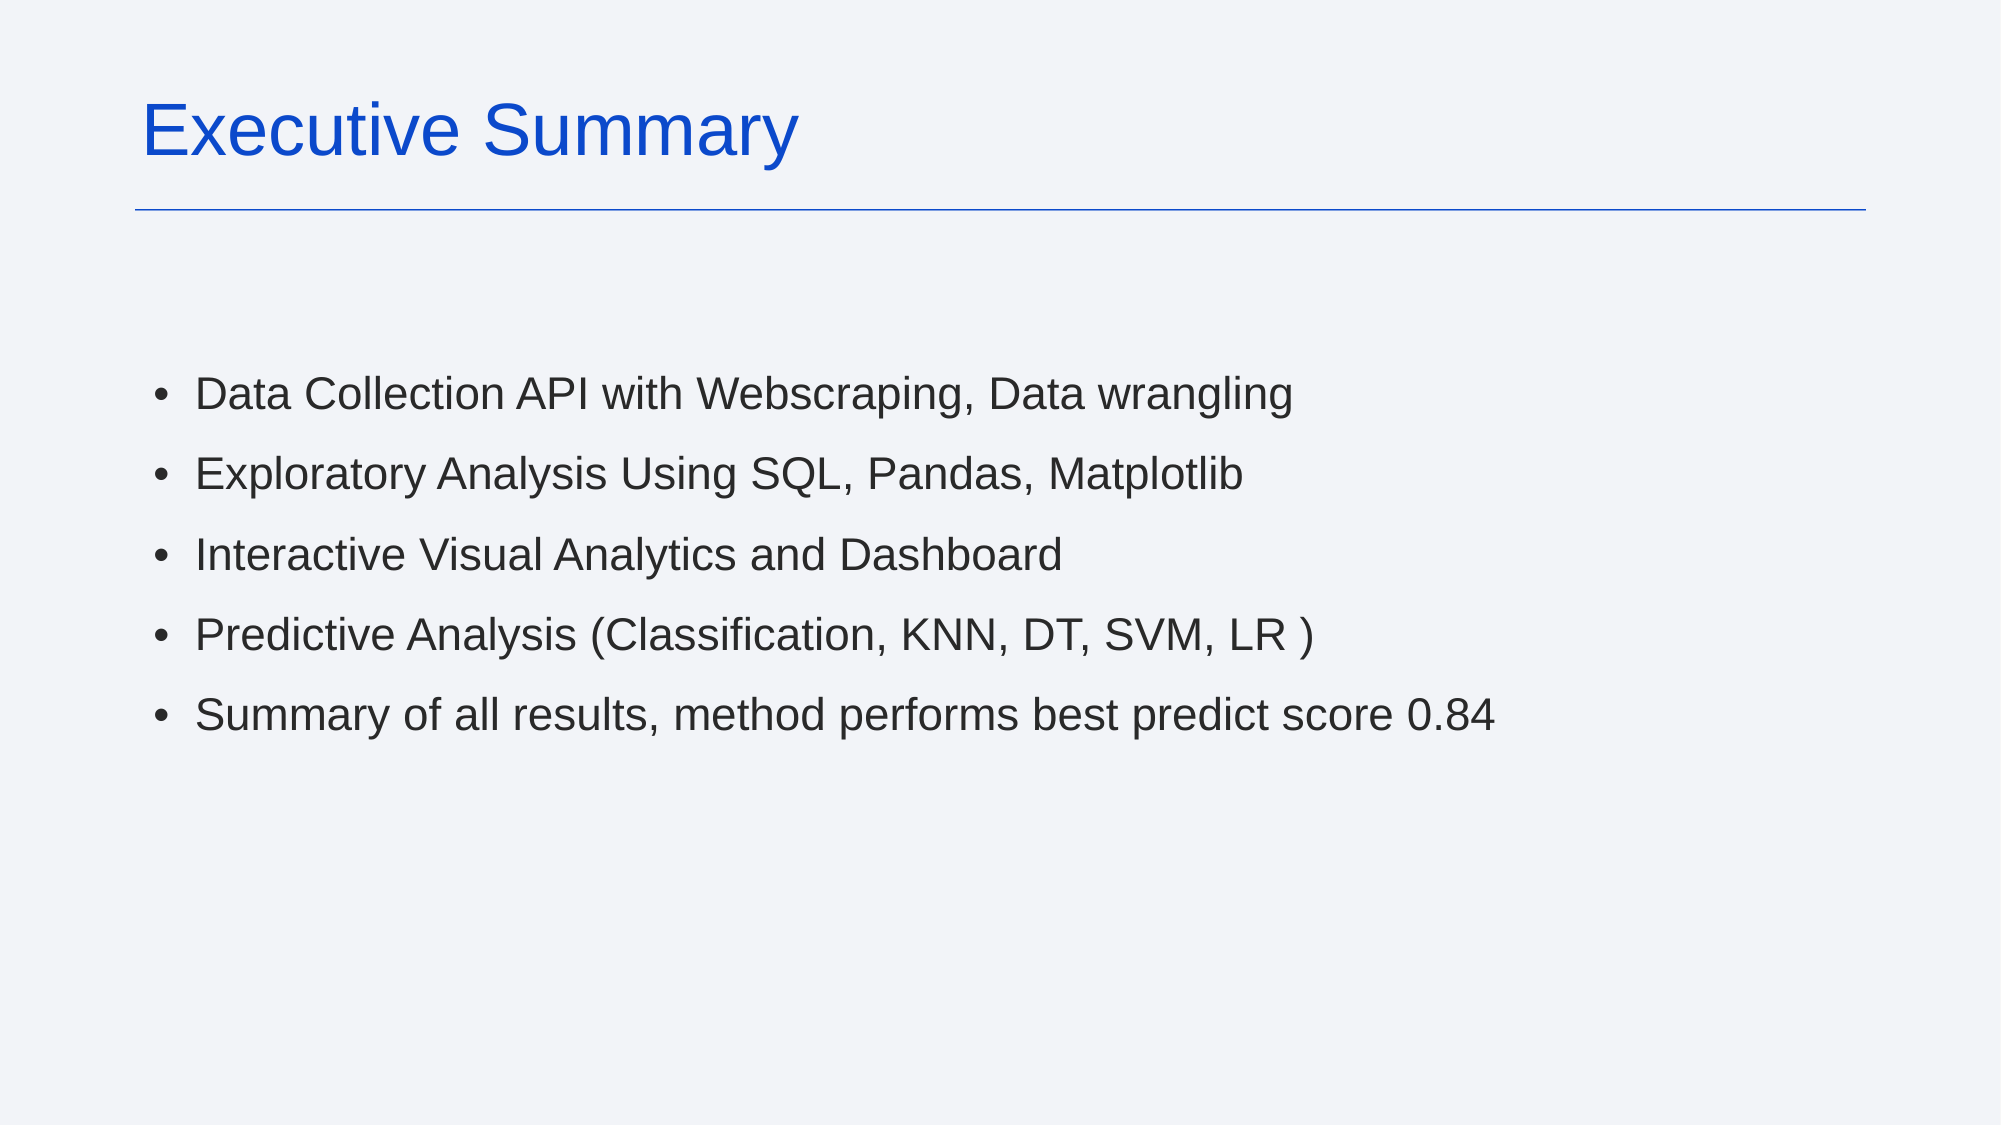

Executive Summary
Data Collection API with Webscraping, Data wrangling
Exploratory Analysis Using SQL, Pandas, Matplotlib
Interactive Visual Analytics and Dashboard
Predictive Analysis (Classification, KNN, DT, SVM, LR )
Summary of all results, method performs best predict score 0.84
3